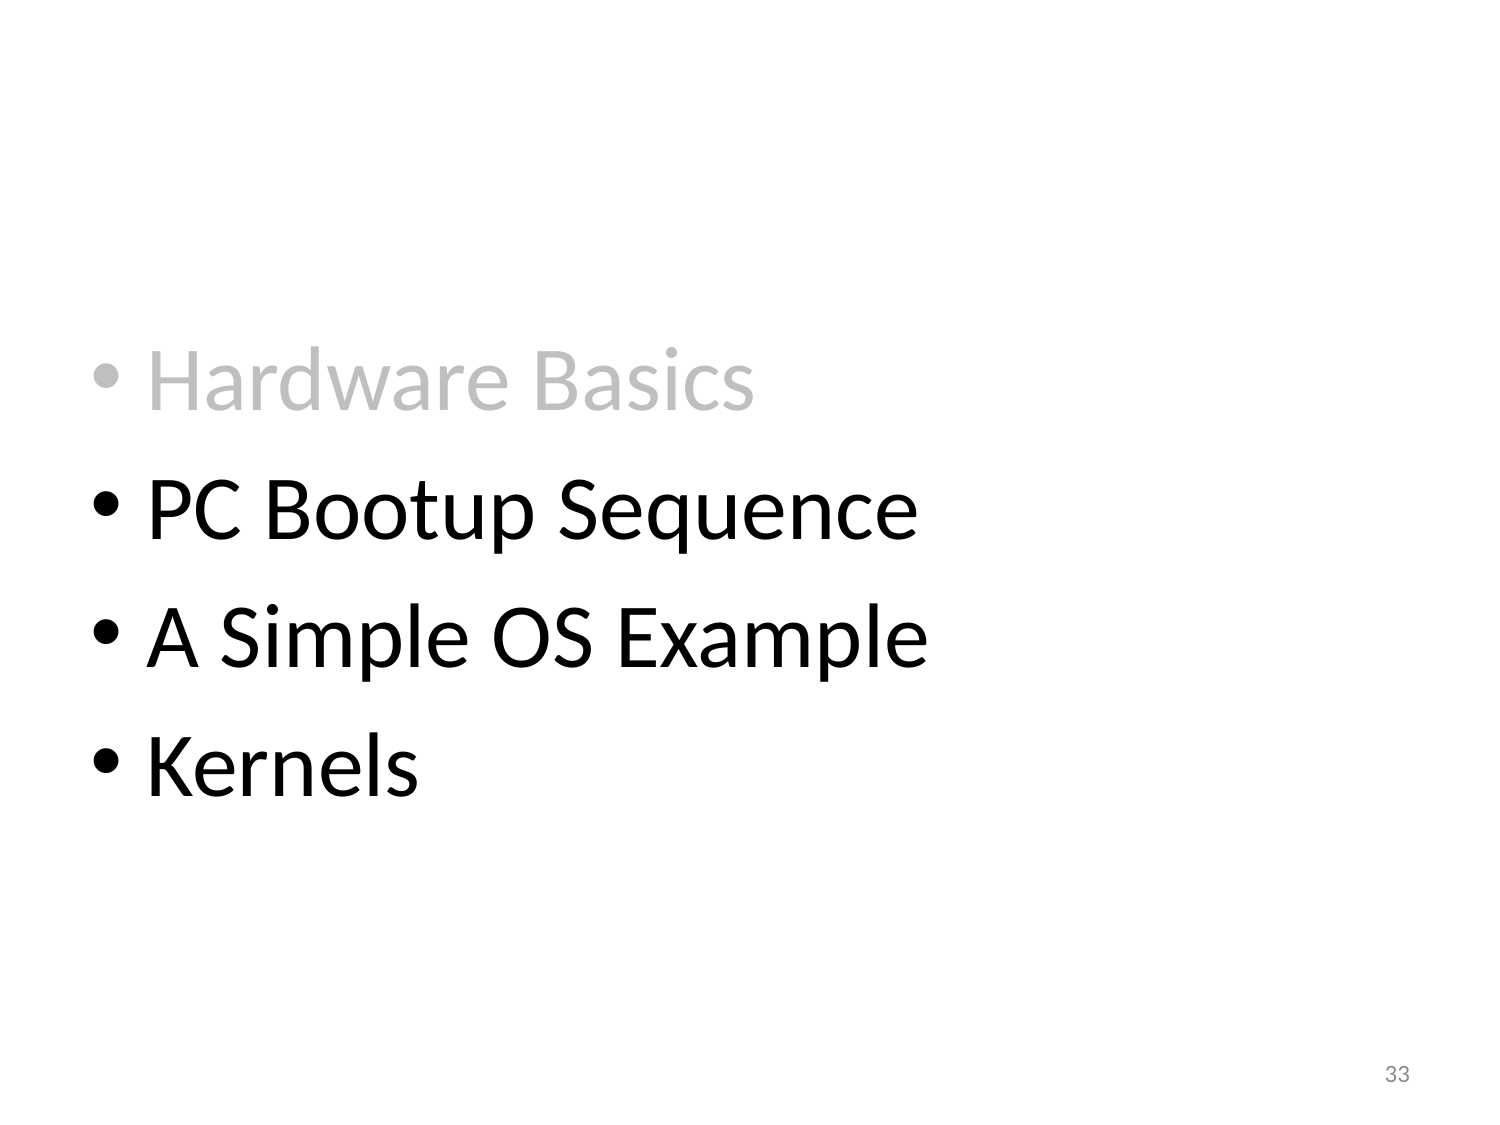

Hardware Basics
PC Bootup Sequence
A Simple OS Example
Kernels
33